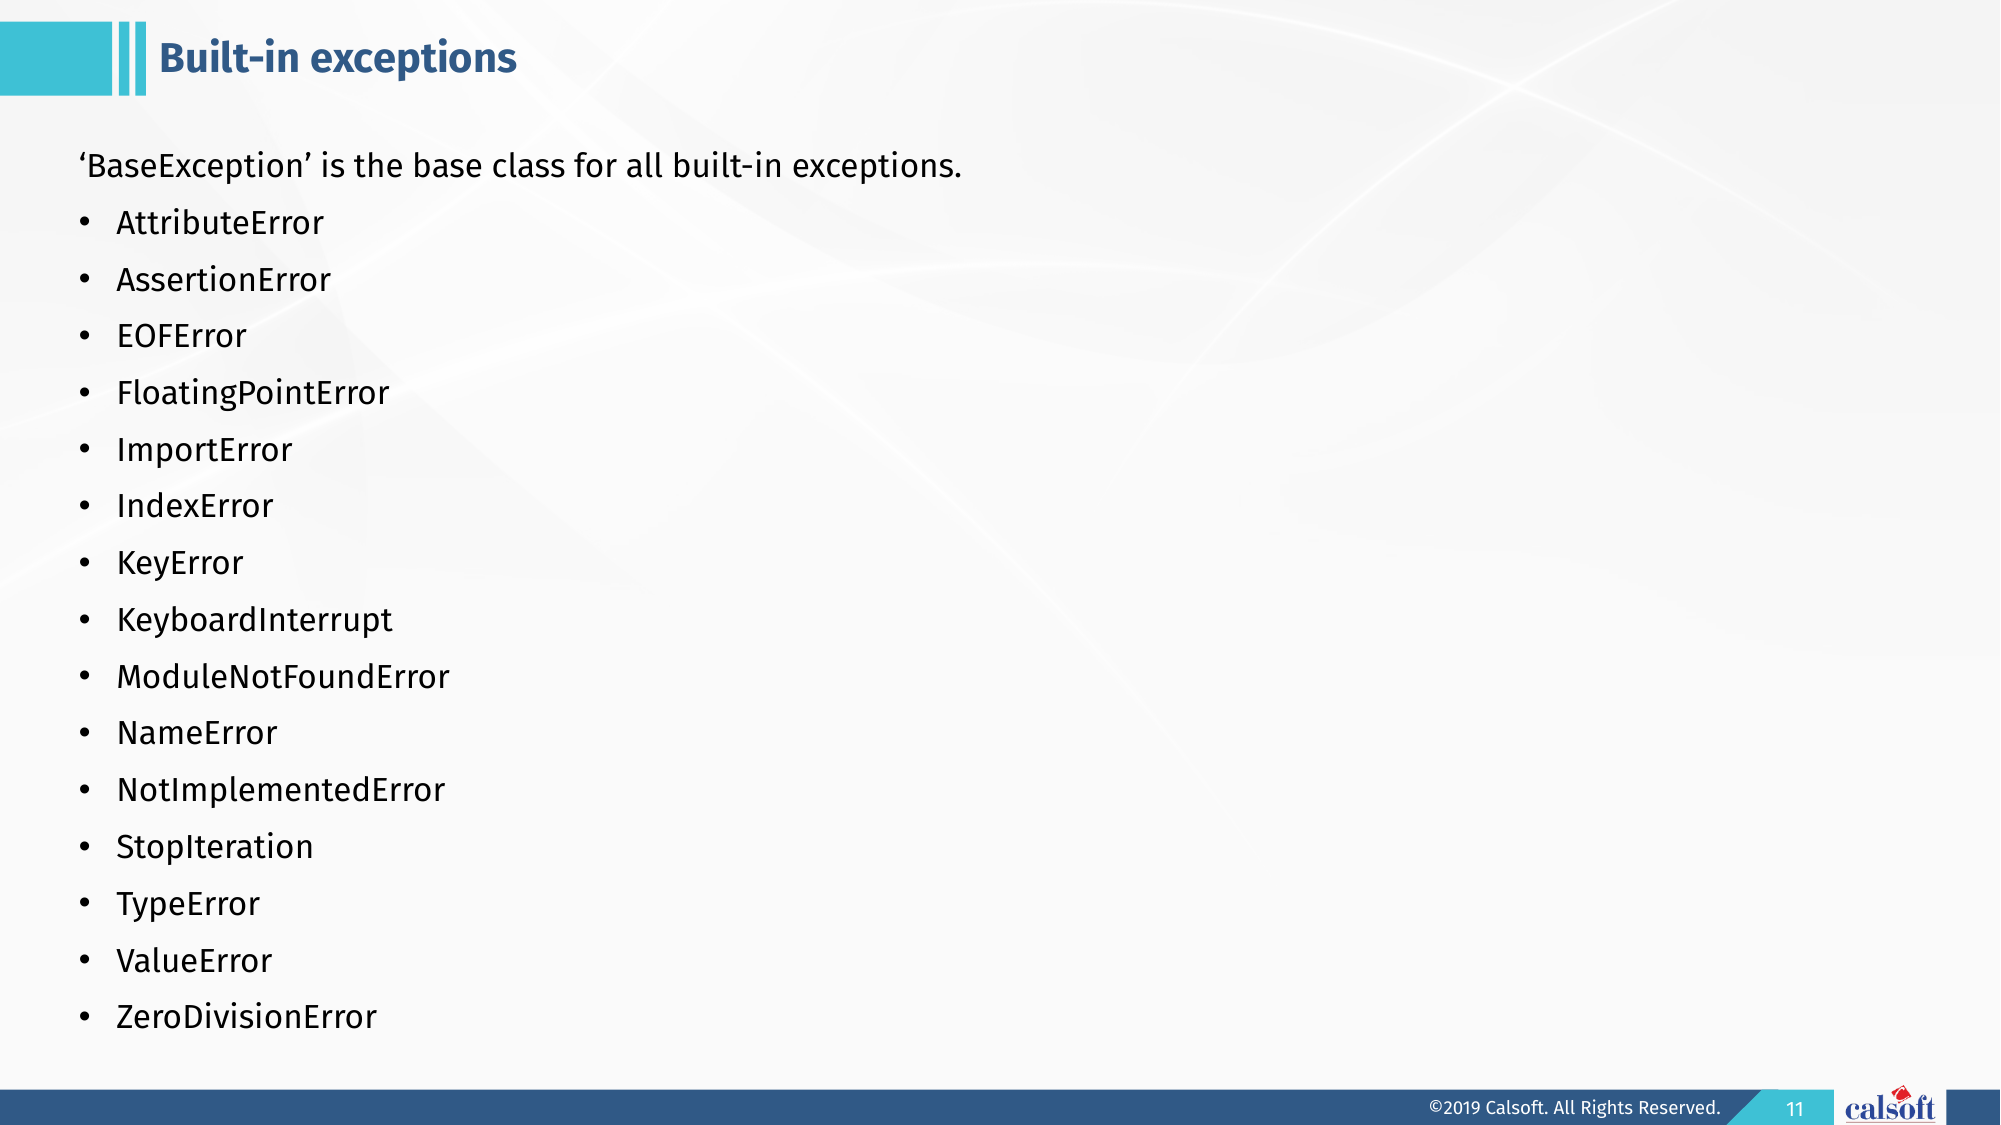

Built-in exceptions
‘BaseException’ is the base class for all built-in exceptions.
AttributeError
AssertionError
EOFError
FloatingPointError
ImportError
IndexError
KeyError
KeyboardInterrupt
ModuleNotFoundError
NameError
NotImplementedError
StopIteration
TypeError
ValueError
ZeroDivisionError
11